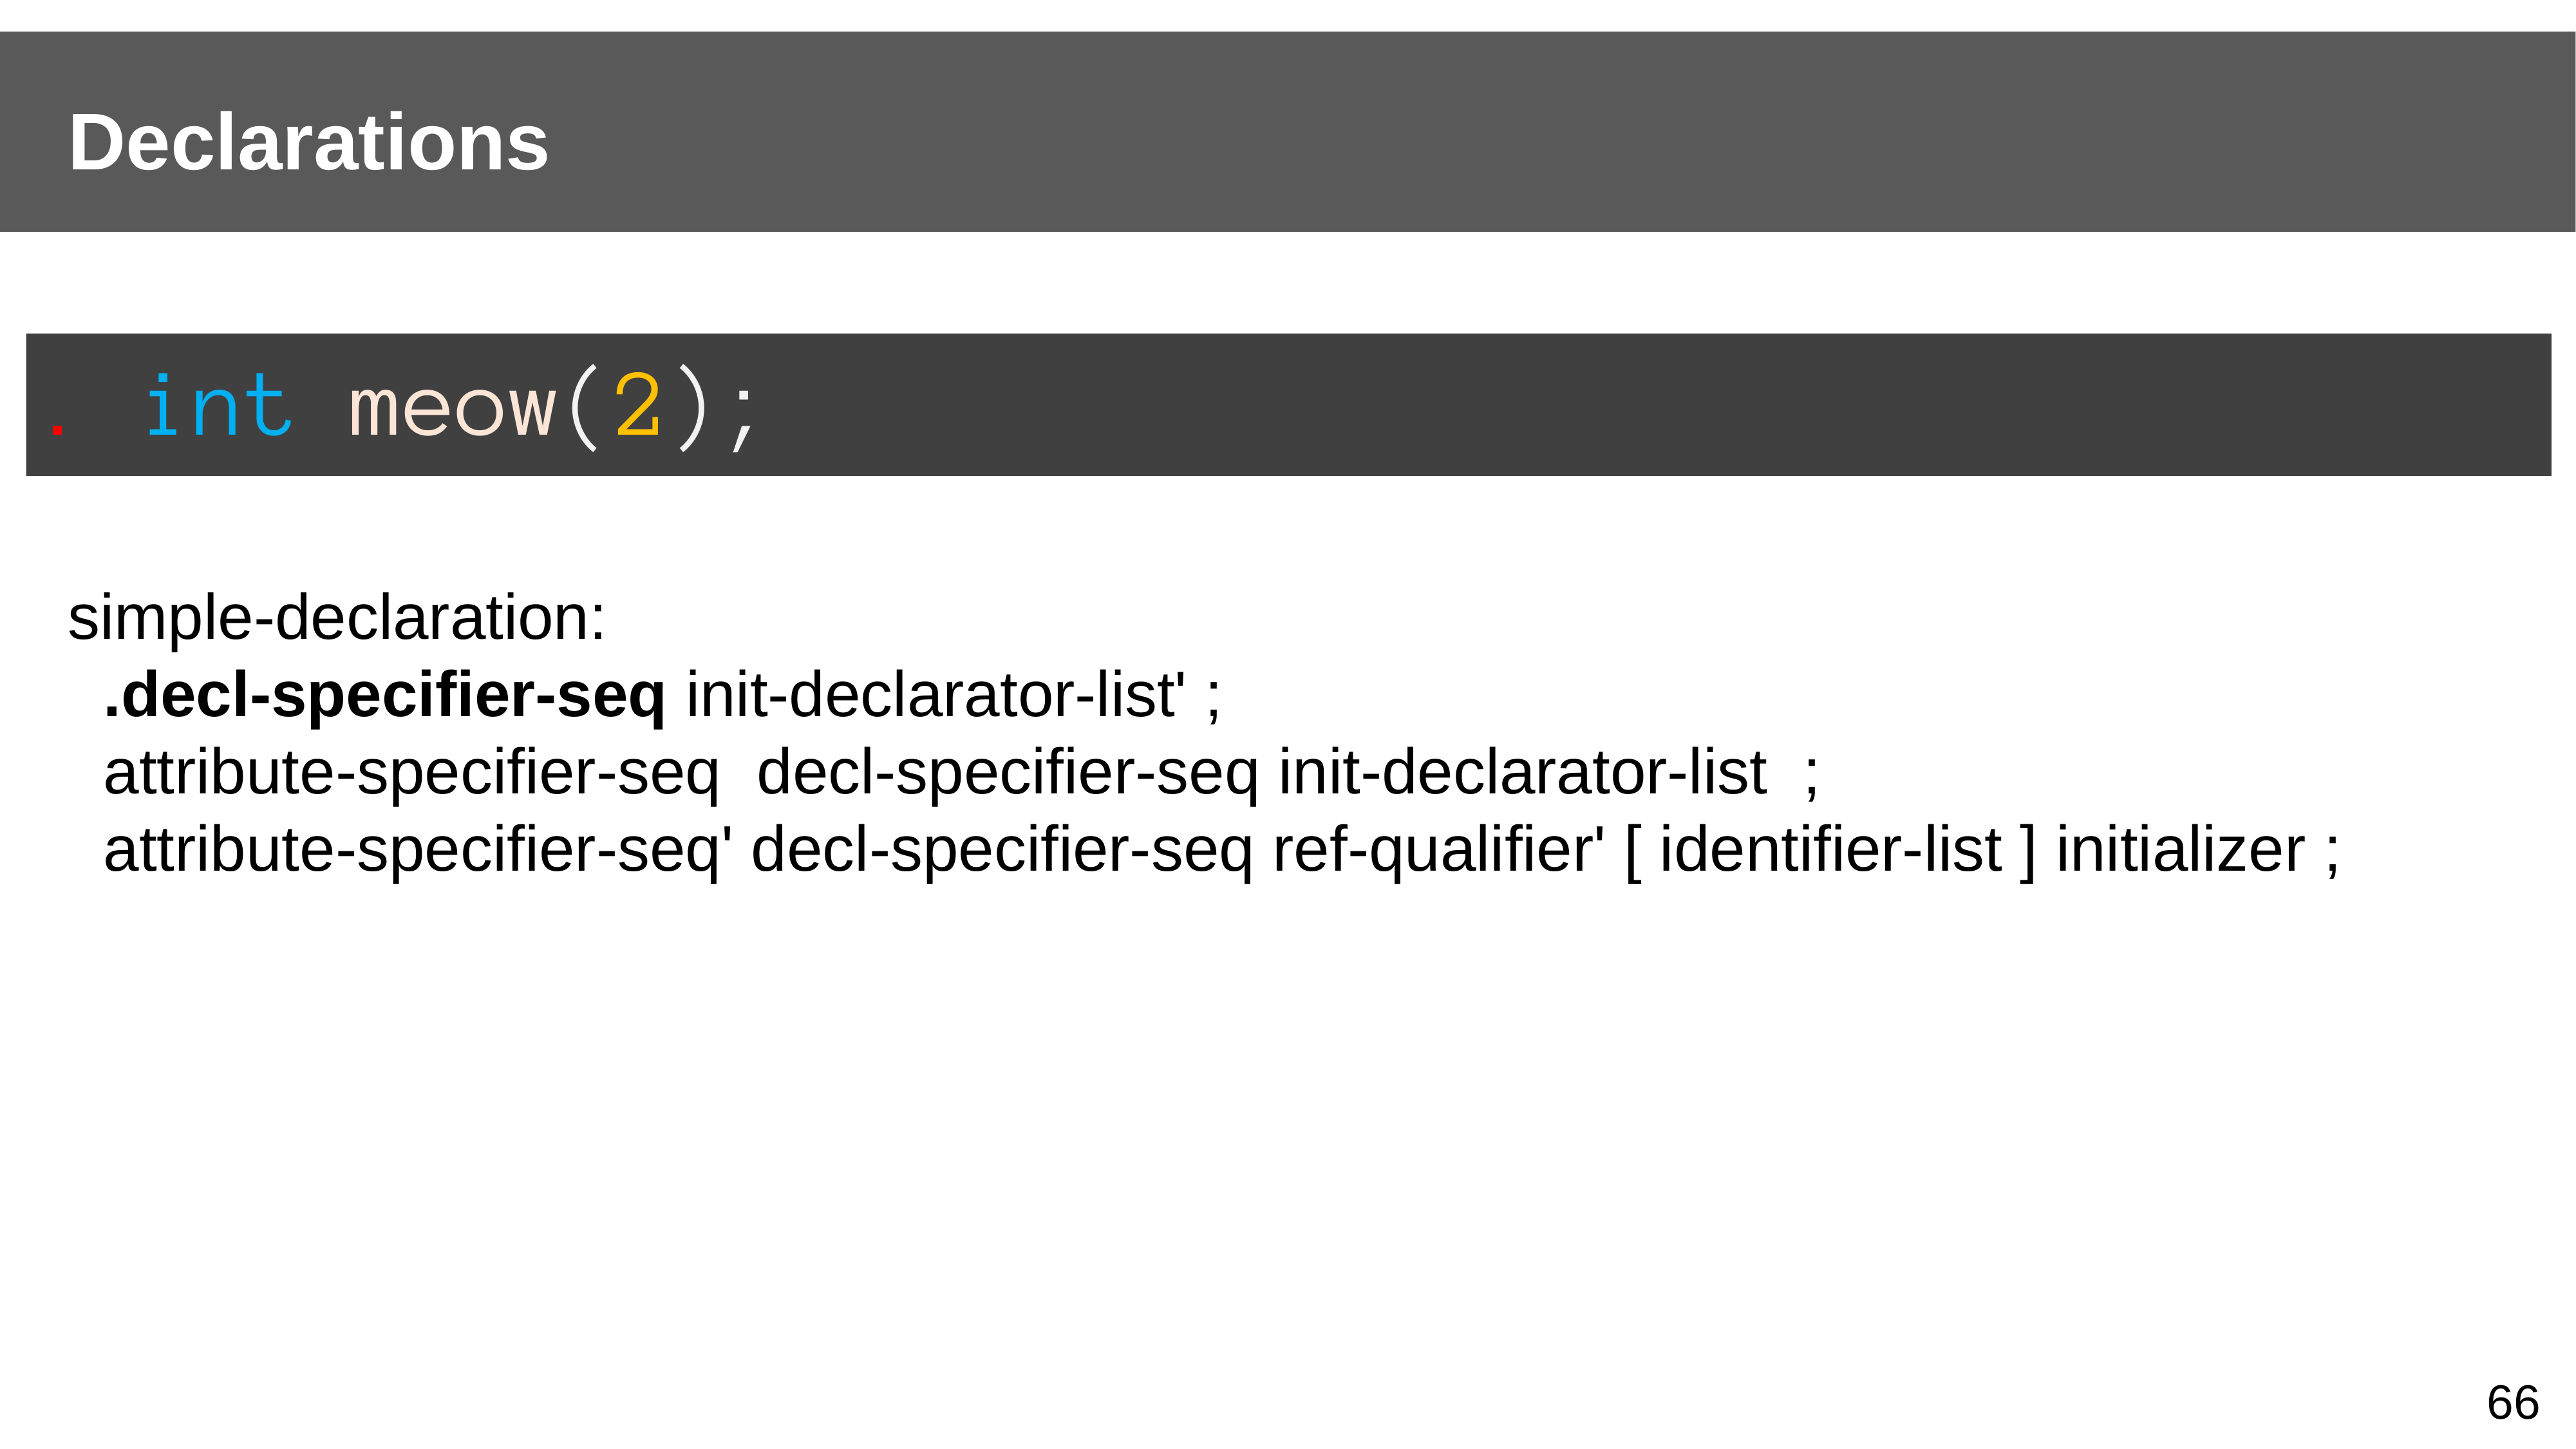

# Declarations
. int meow(2);
simple-declaration:
  .decl-specifier-seq init-declarator-list' ;
  attribute-specifier-seq  decl-specifier-seq init-declarator-list  ;
  attribute-specifier-seq' decl-specifier-seq ref-qualifier' [ identifier-list ] initializer ;